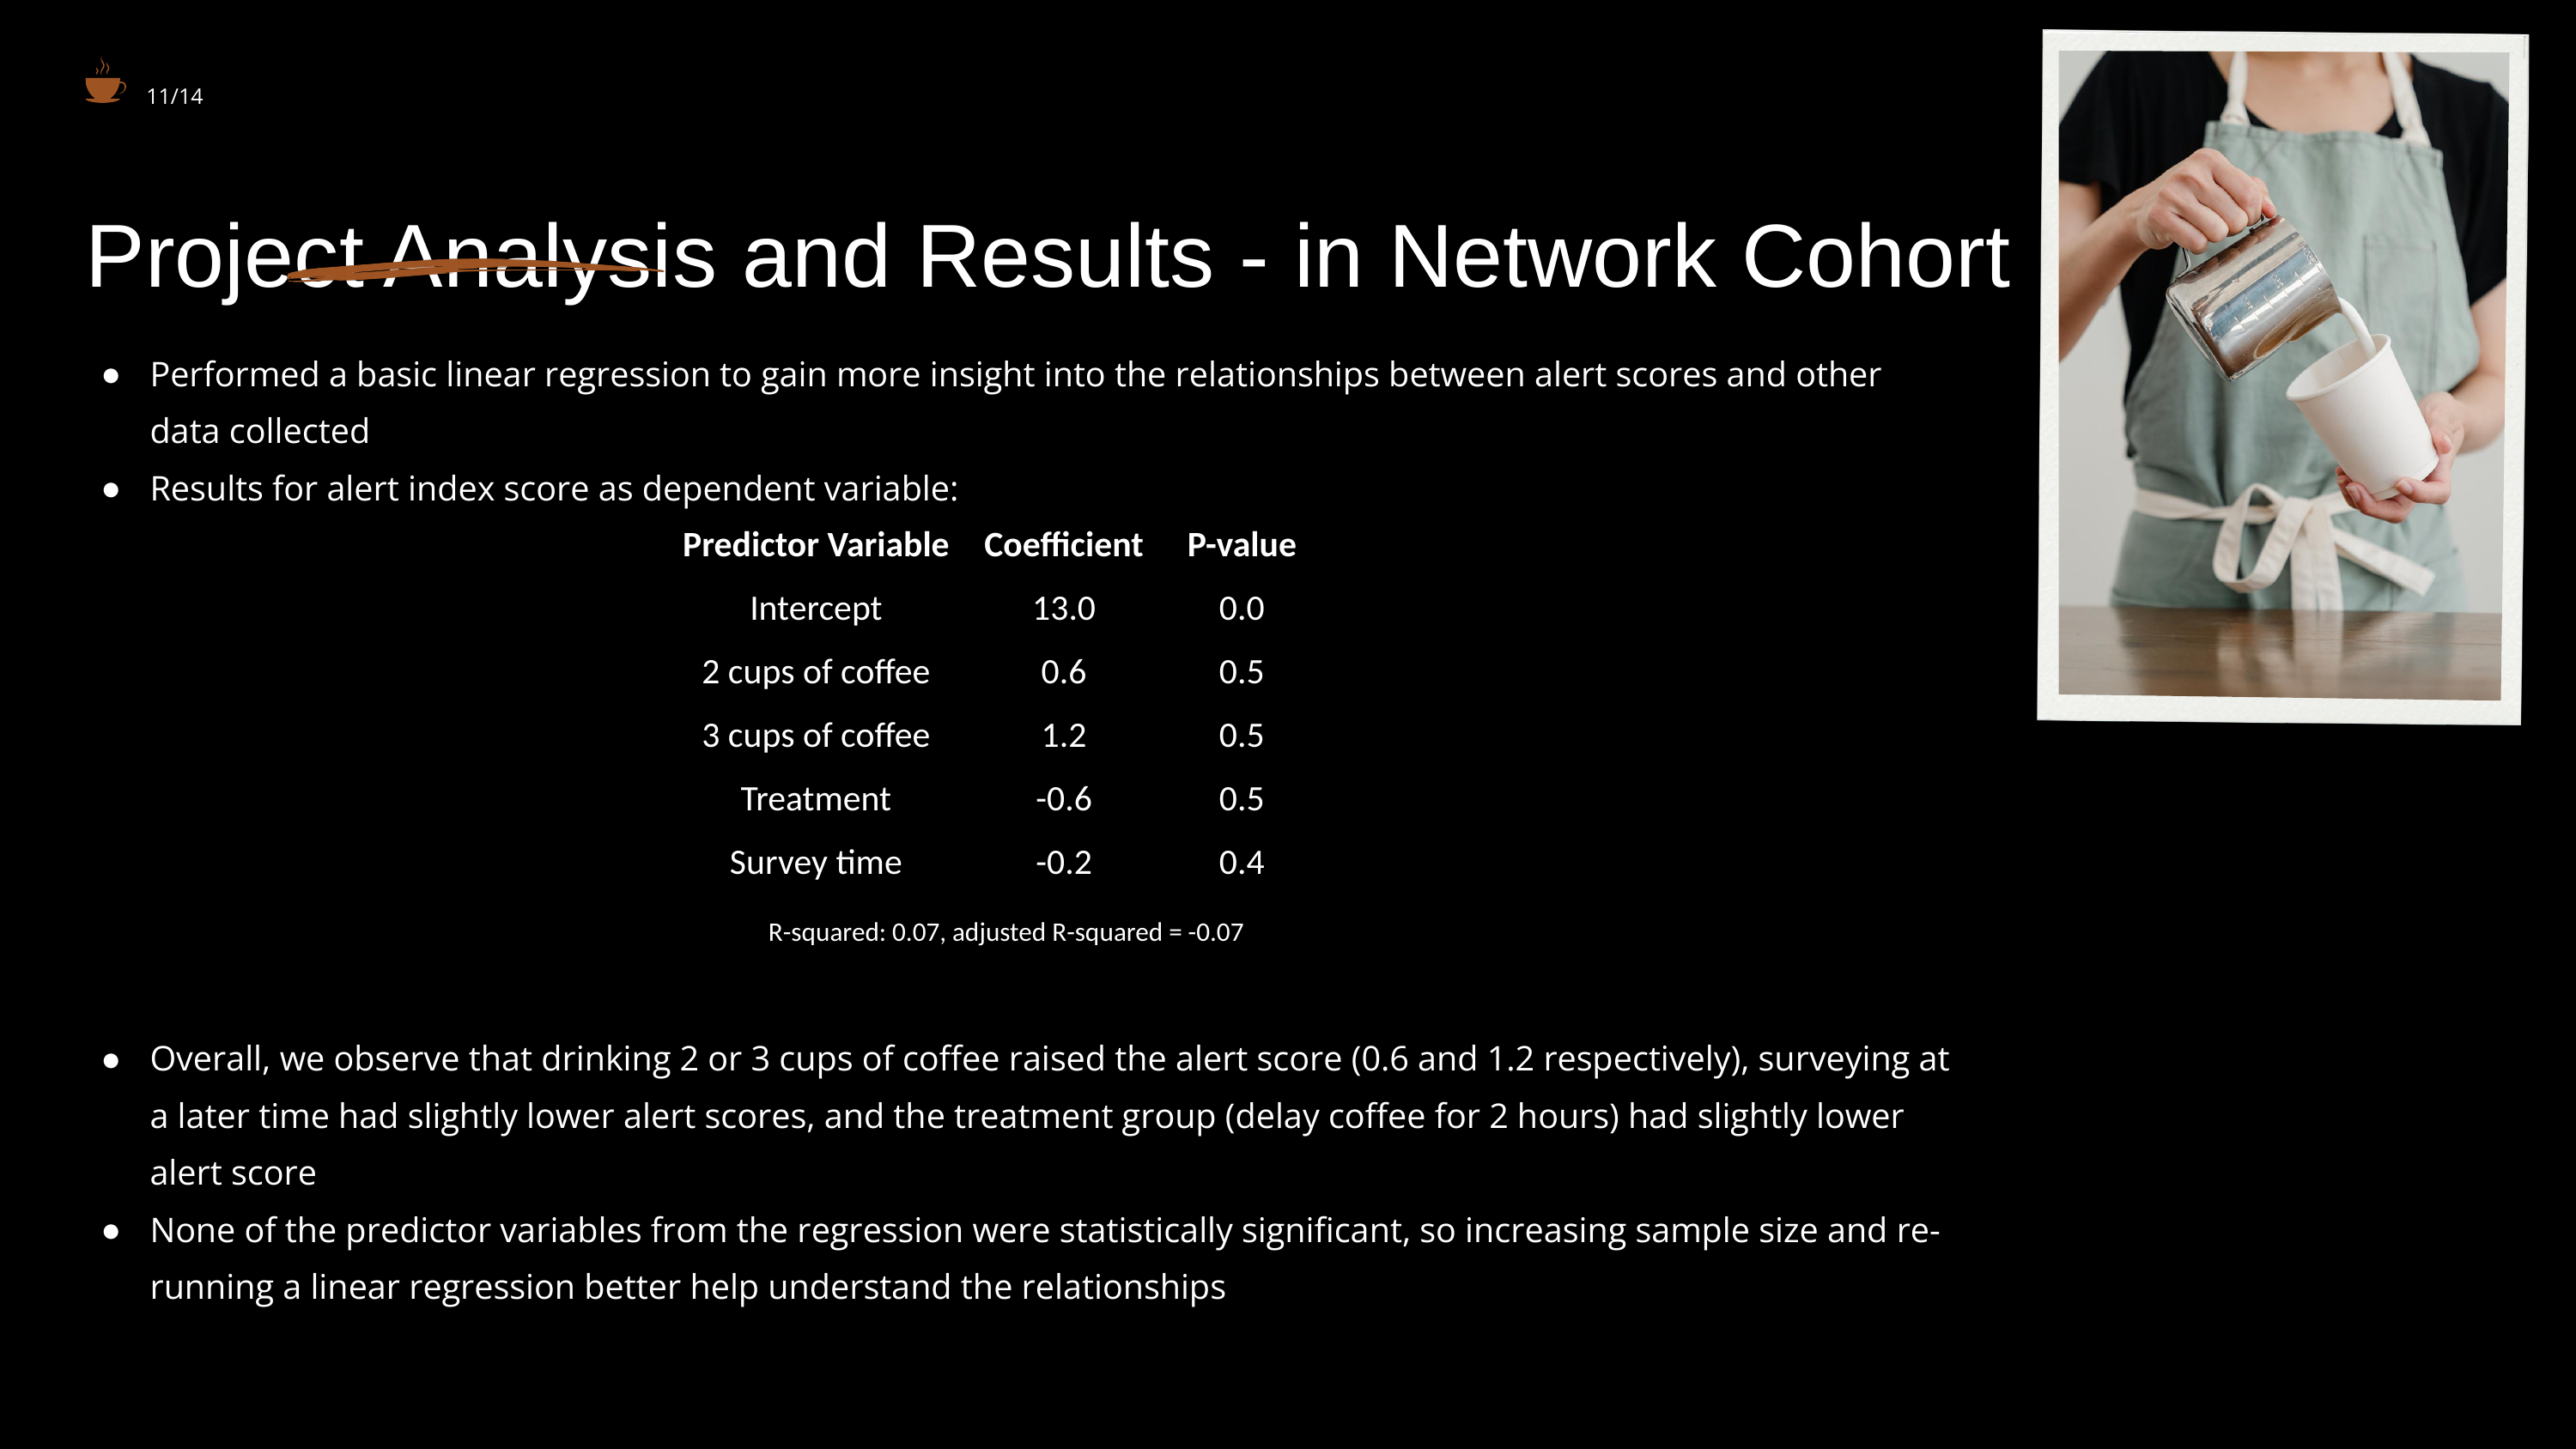

11/14
Project Analysis and Results - in Network Cohort

Performed a basic linear regression to gain more insight into the relationships between alert scores and other data collected
Results for alert index score as dependent variable:

Overall, we observe that drinking 2 or 3 cups of coffee raised the alert score (0.6 and 1.2 respectively), surveying at a later time had slightly lower alert scores, and the treatment group (delay coffee for 2 hours) had slightly lower alert score
None of the predictor variables from the regression were statistically significant, so increasing sample size and re-running a linear regression better help understand the relationships
| Predictor Variable | Coefficient | P-value |
| --- | --- | --- |
| Intercept | 13.0 | 0.0 |
| 2 cups of coffee | 0.6 | 0.5 |
| 3 cups of coffee | 1.2 | 0.5 |
| Treatment | -0.6 | 0.5 |
| Survey time | -0.2 | 0.4 |
R-squared: 0.07, adjusted R-squared = -0.07